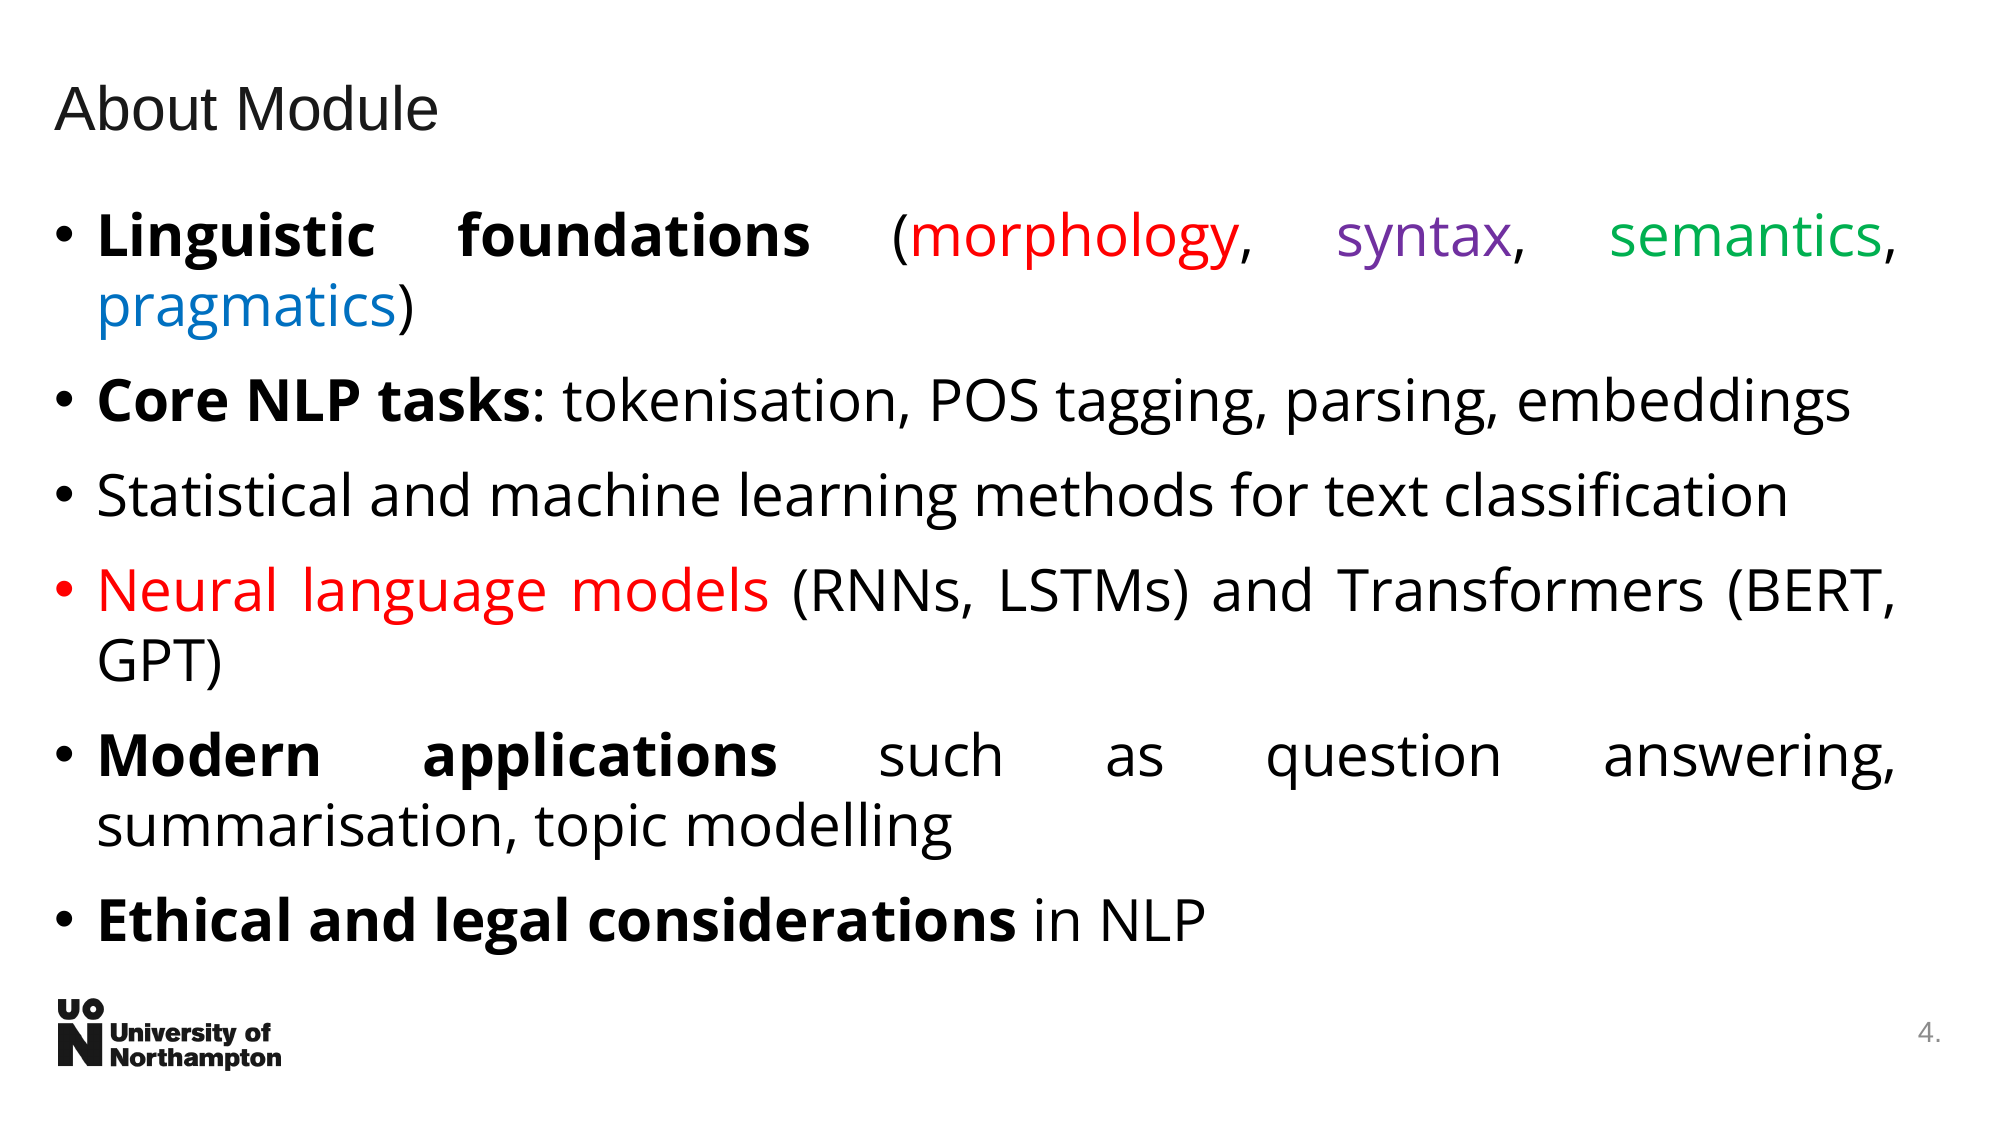

# About Module
Linguistic foundations (morphology, syntax, semantics, pragmatics)
Core NLP tasks: tokenisation, POS tagging, parsing, embeddings
Statistical and machine learning methods for text classification
Neural language models (RNNs, LSTMs) and Transformers (BERT, GPT)
Modern applications such as question answering, summarisation, topic modelling
Ethical and legal considerations in NLP
4.